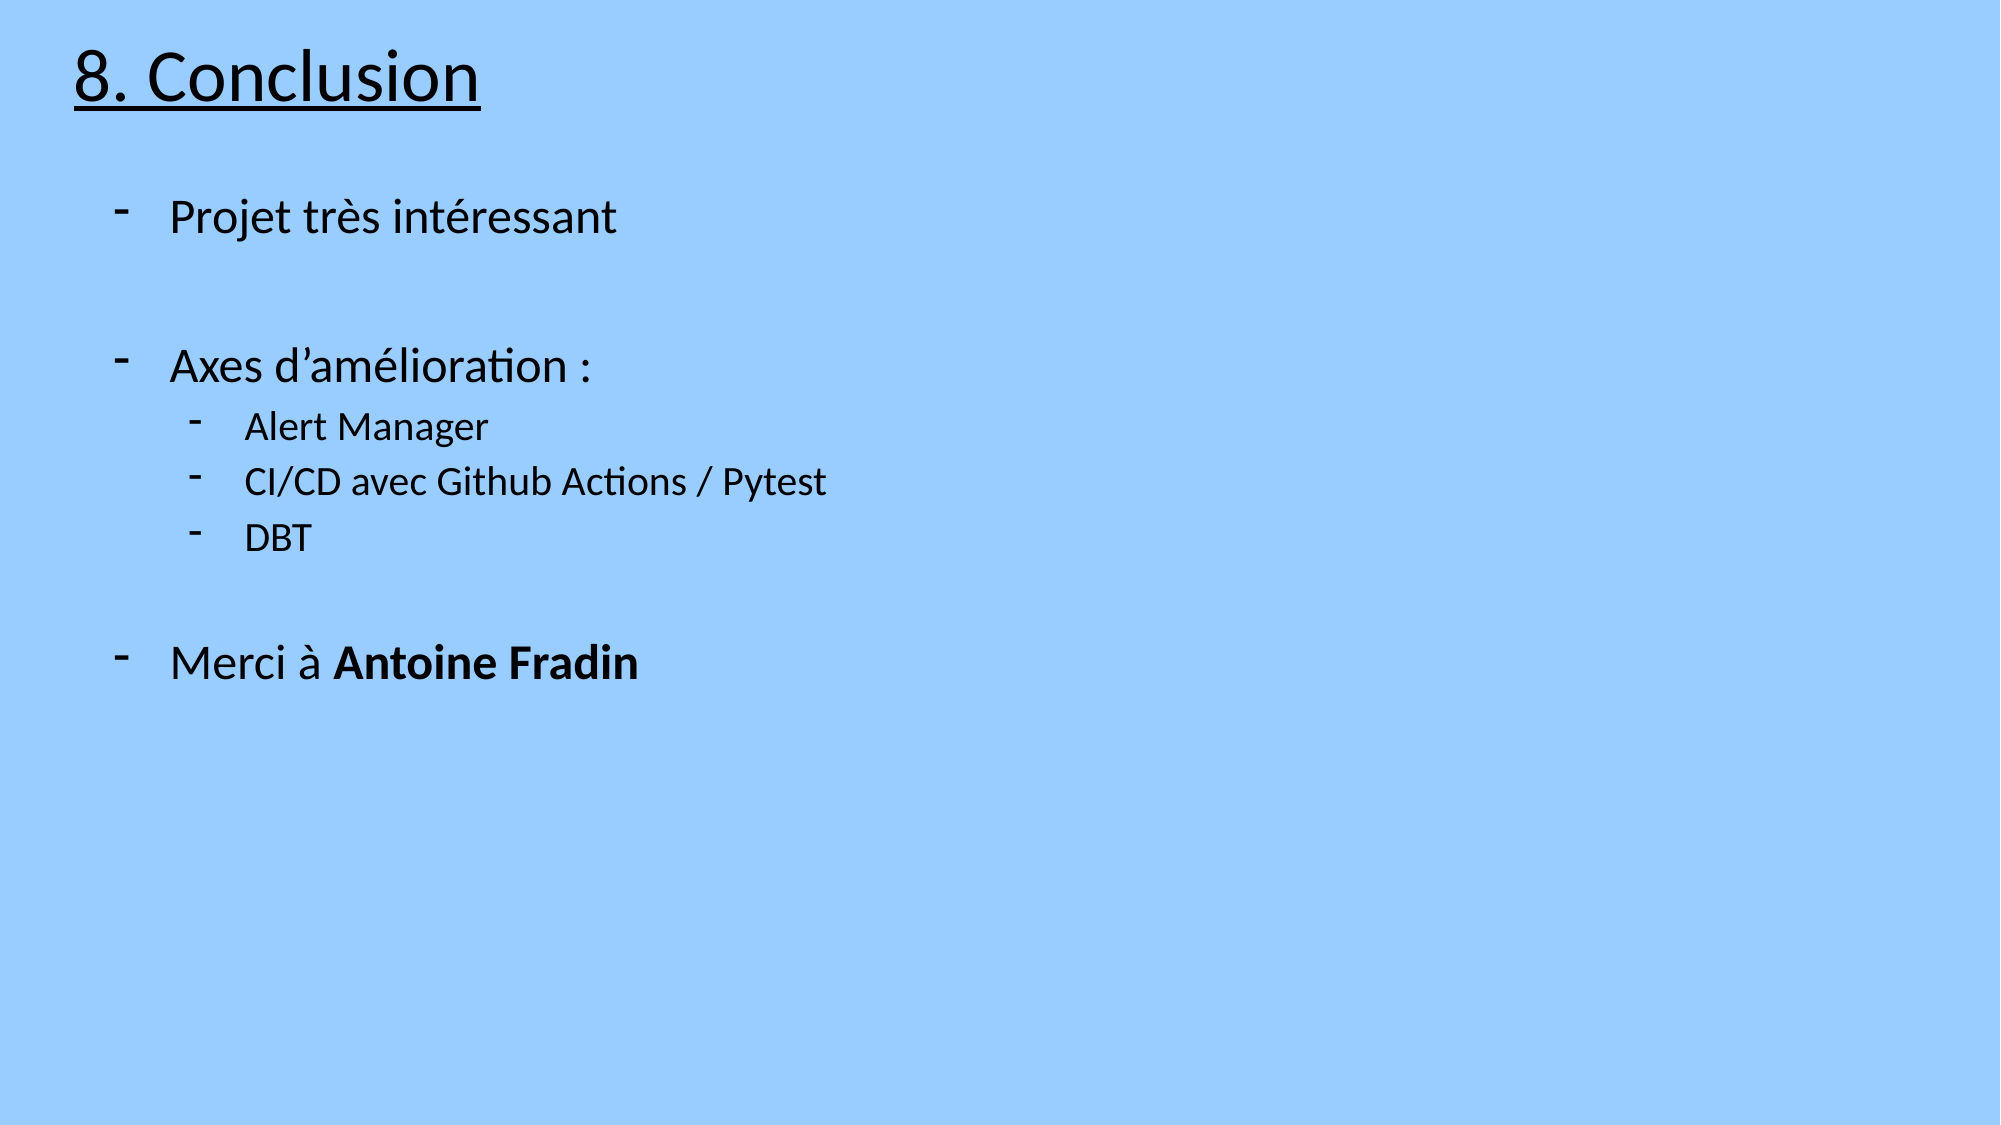

8. Conclusion
Projet très intéressant

Axes d’amélioration :
Alert Manager
CI/CD avec Github Actions / Pytest
DBT

Merci à Antoine Fradin